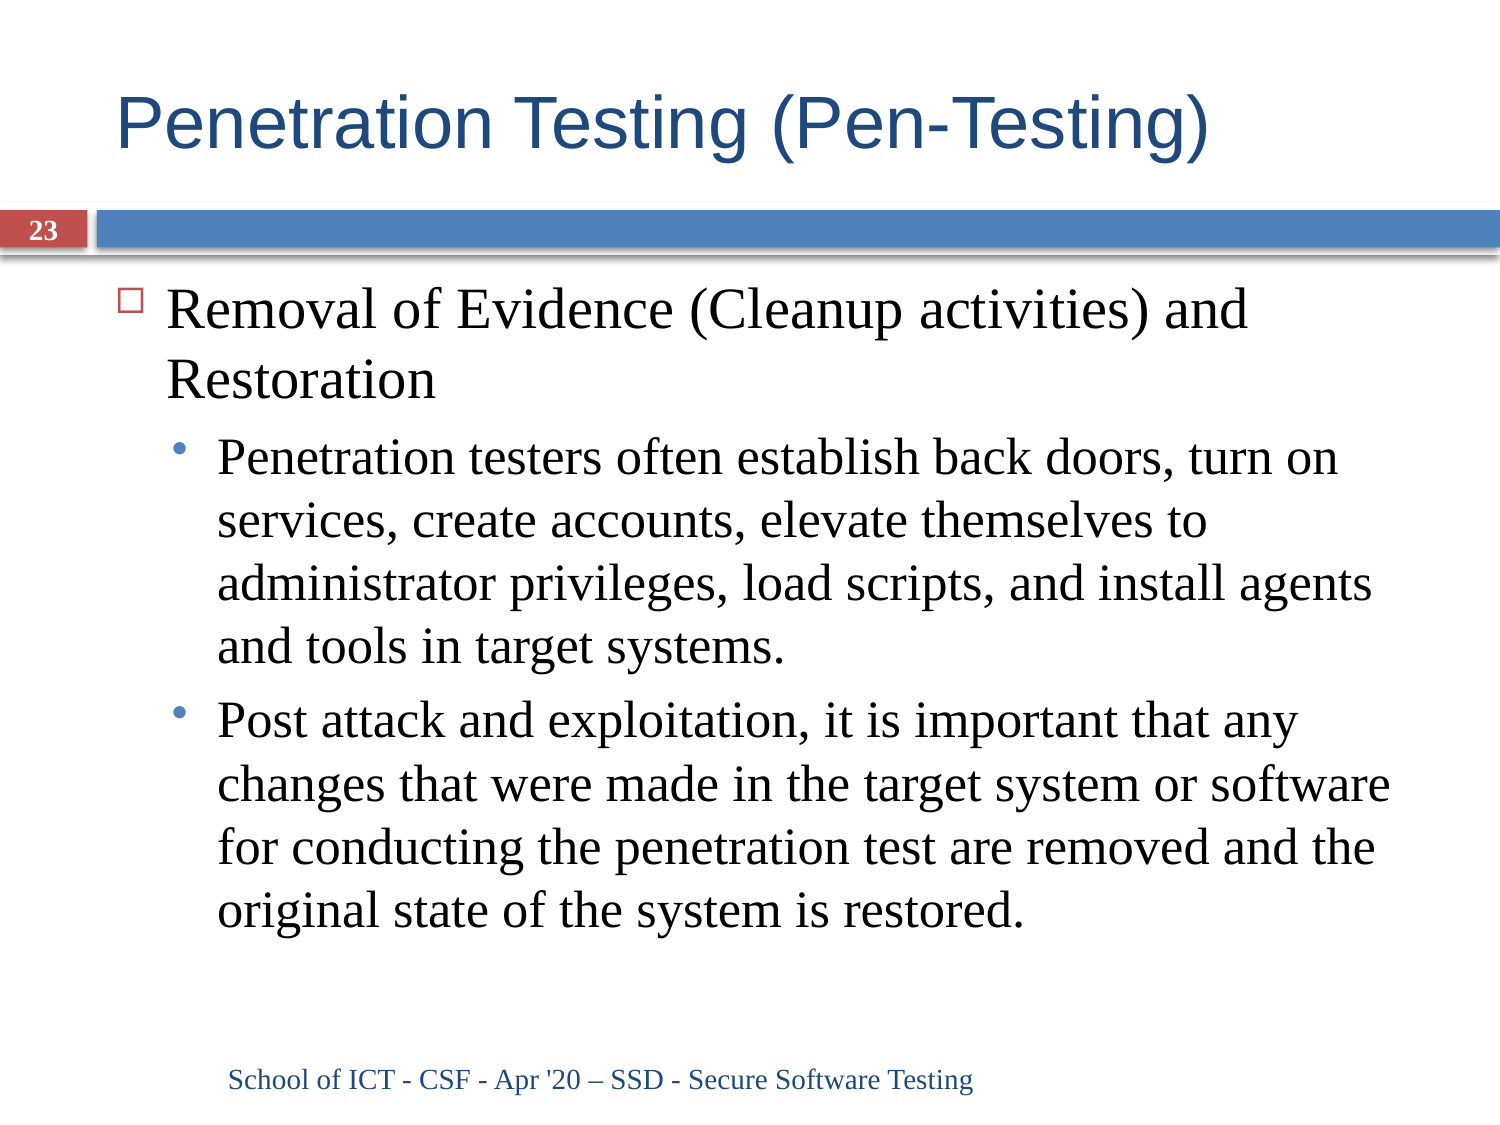

# Penetration Testing (Pen-Testing)
23
Removal of Evidence (Cleanup activities) and Restoration
Penetration testers often establish back doors, turn on services, create accounts, elevate themselves to administrator privileges, load scripts, and install agents and tools in target systems.
Post attack and exploitation, it is important that any changes that were made in the target system or software for conducting the penetration test are removed and the original state of the system is restored.
School of ICT - CSF - Apr '20 – SSD - Secure Software Testing